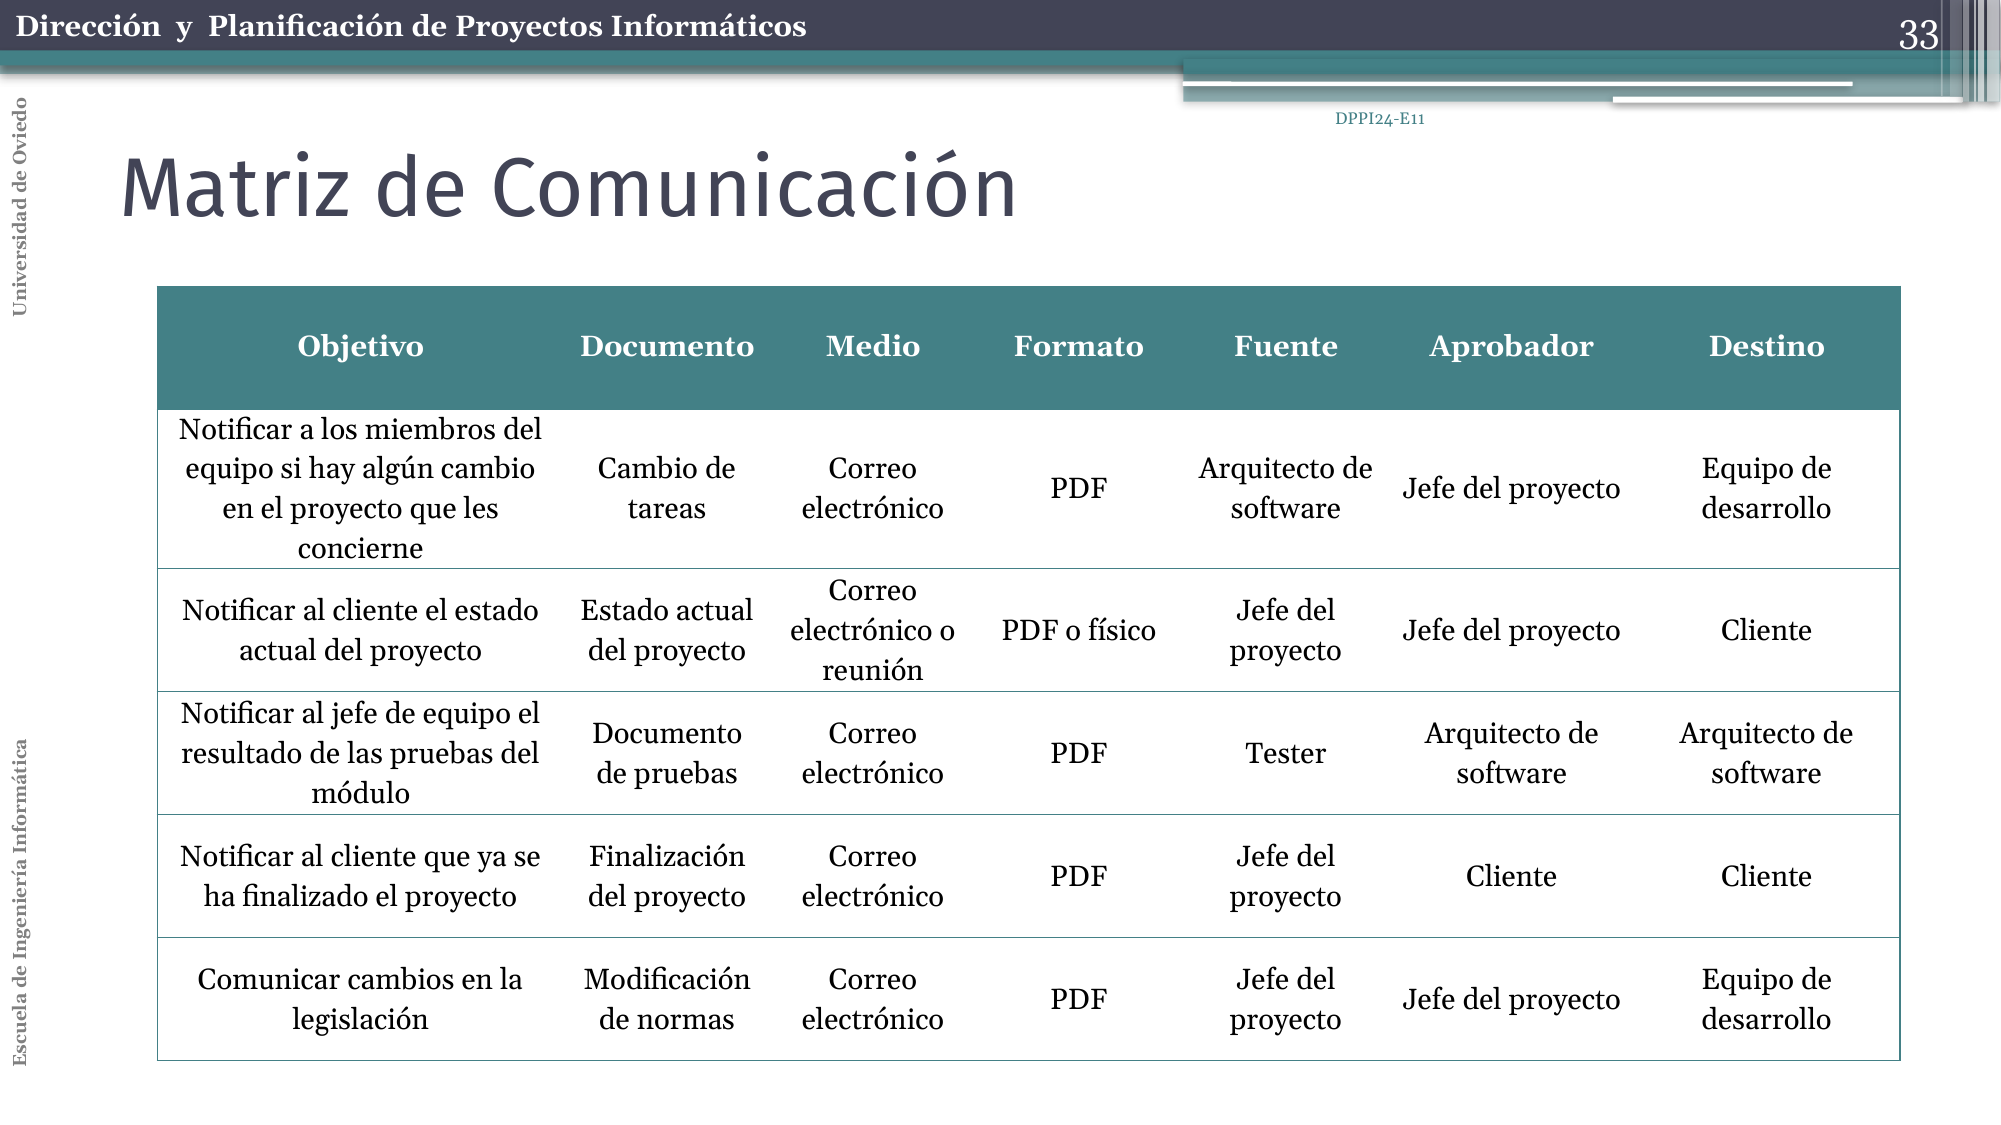

33
DPPI24-E11
Matriz de Comunicación
| Objetivo | Documento | Medio | Formato | Fuente | Aprobador | Destino |
| --- | --- | --- | --- | --- | --- | --- |
| Notificar a los miembros del equipo si hay algún cambio en el proyecto que les concierne | Cambio de tareas | Correo electrónico | PDF | Arquitecto de software | Jefe del proyecto | Equipo de desarrollo |
| Notificar al cliente el estado actual del proyecto | Estado actual del proyecto | Correo electrónico o reunión | PDF o físico | Jefe del proyecto | Jefe del proyecto | Cliente |
| Notificar al jefe de equipo el resultado de las pruebas del módulo | Documento de pruebas | Correo electrónico | PDF | Tester | Arquitecto de software | Arquitecto de software |
| Notificar al cliente que ya se ha finalizado el proyecto | Finalización del proyecto | Correo electrónico | PDF | Jefe del proyecto | Cliente | Cliente |
| Comunicar cambios en la legislación | Modificación de normas | Correo electrónico | PDF | Jefe del proyecto | Jefe del proyecto | Equipo de desarrollo |